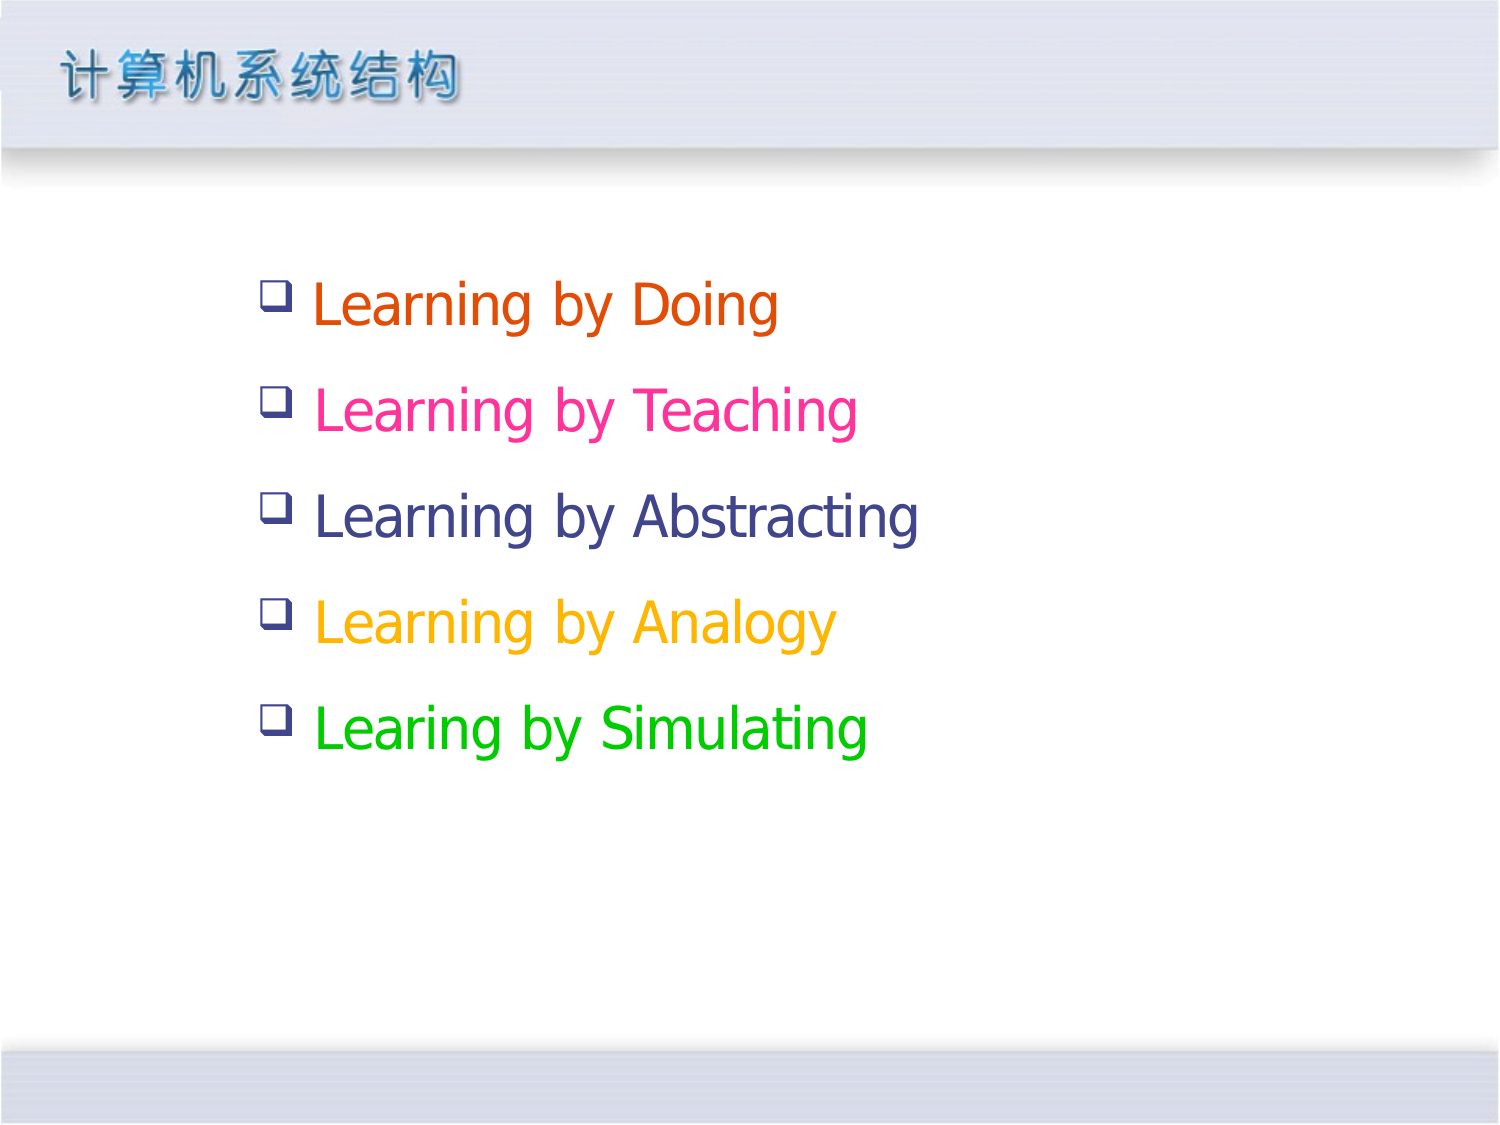

Learning by Doing
 Learning by Teaching
 Learning by Abstracting
 Learning by Analogy
 Learing by Simulating